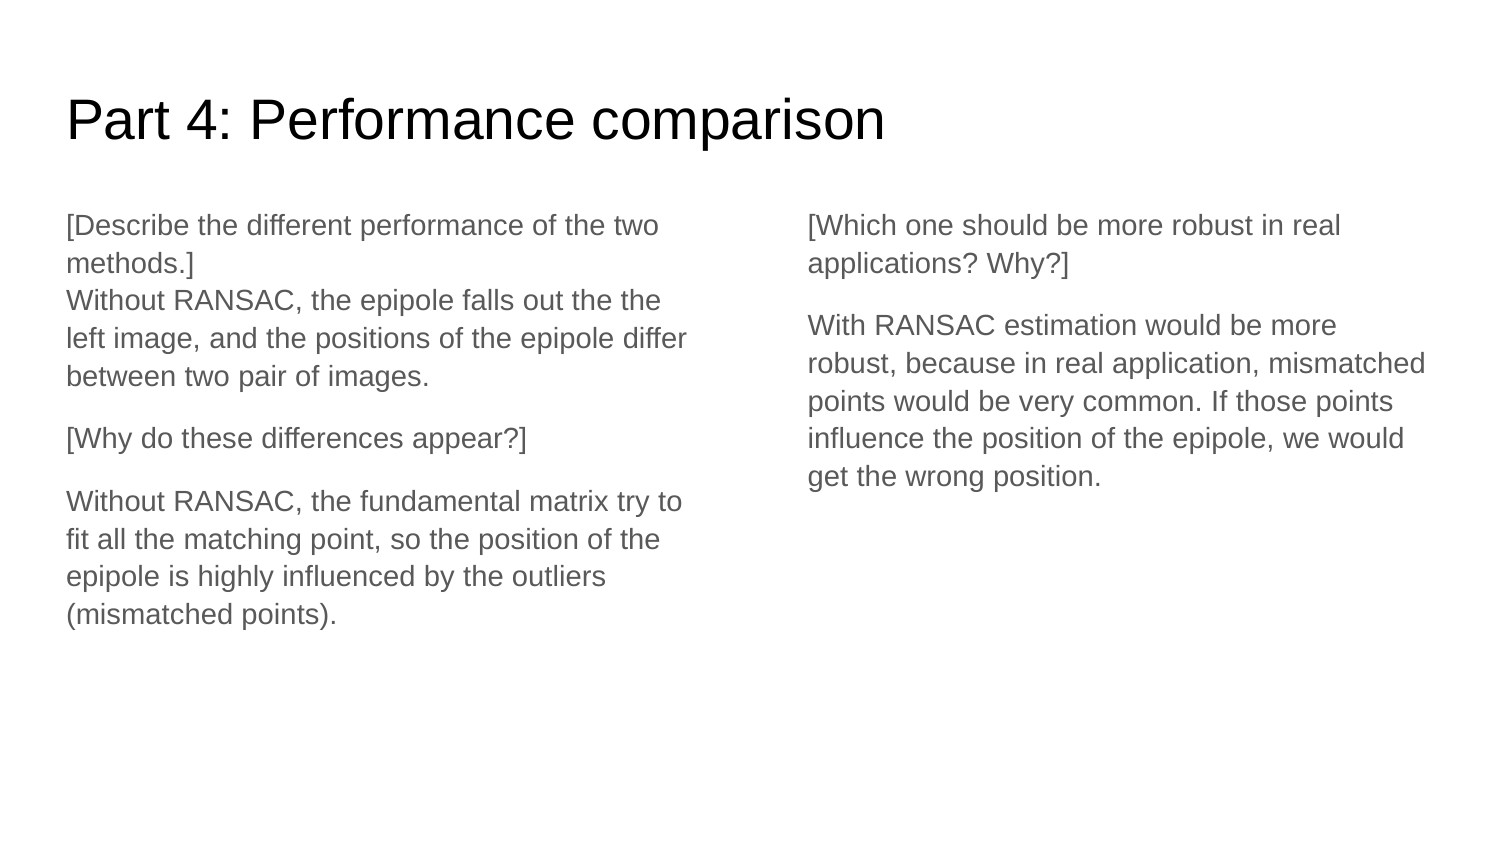

# Part 4: Performance comparison
[Describe the different performance of the two methods.]
Without RANSAC, the epipole falls out the the left image, and the positions of the epipole differ between two pair of images.
[Why do these differences appear?]
Without RANSAC, the fundamental matrix try to fit all the matching point, so the position of the epipole is highly influenced by the outliers (mismatched points).
[Which one should be more robust in real applications? Why?]
With RANSAC estimation would be more robust, because in real application, mismatched points would be very common. If those points influence the position of the epipole, we would get the wrong position.